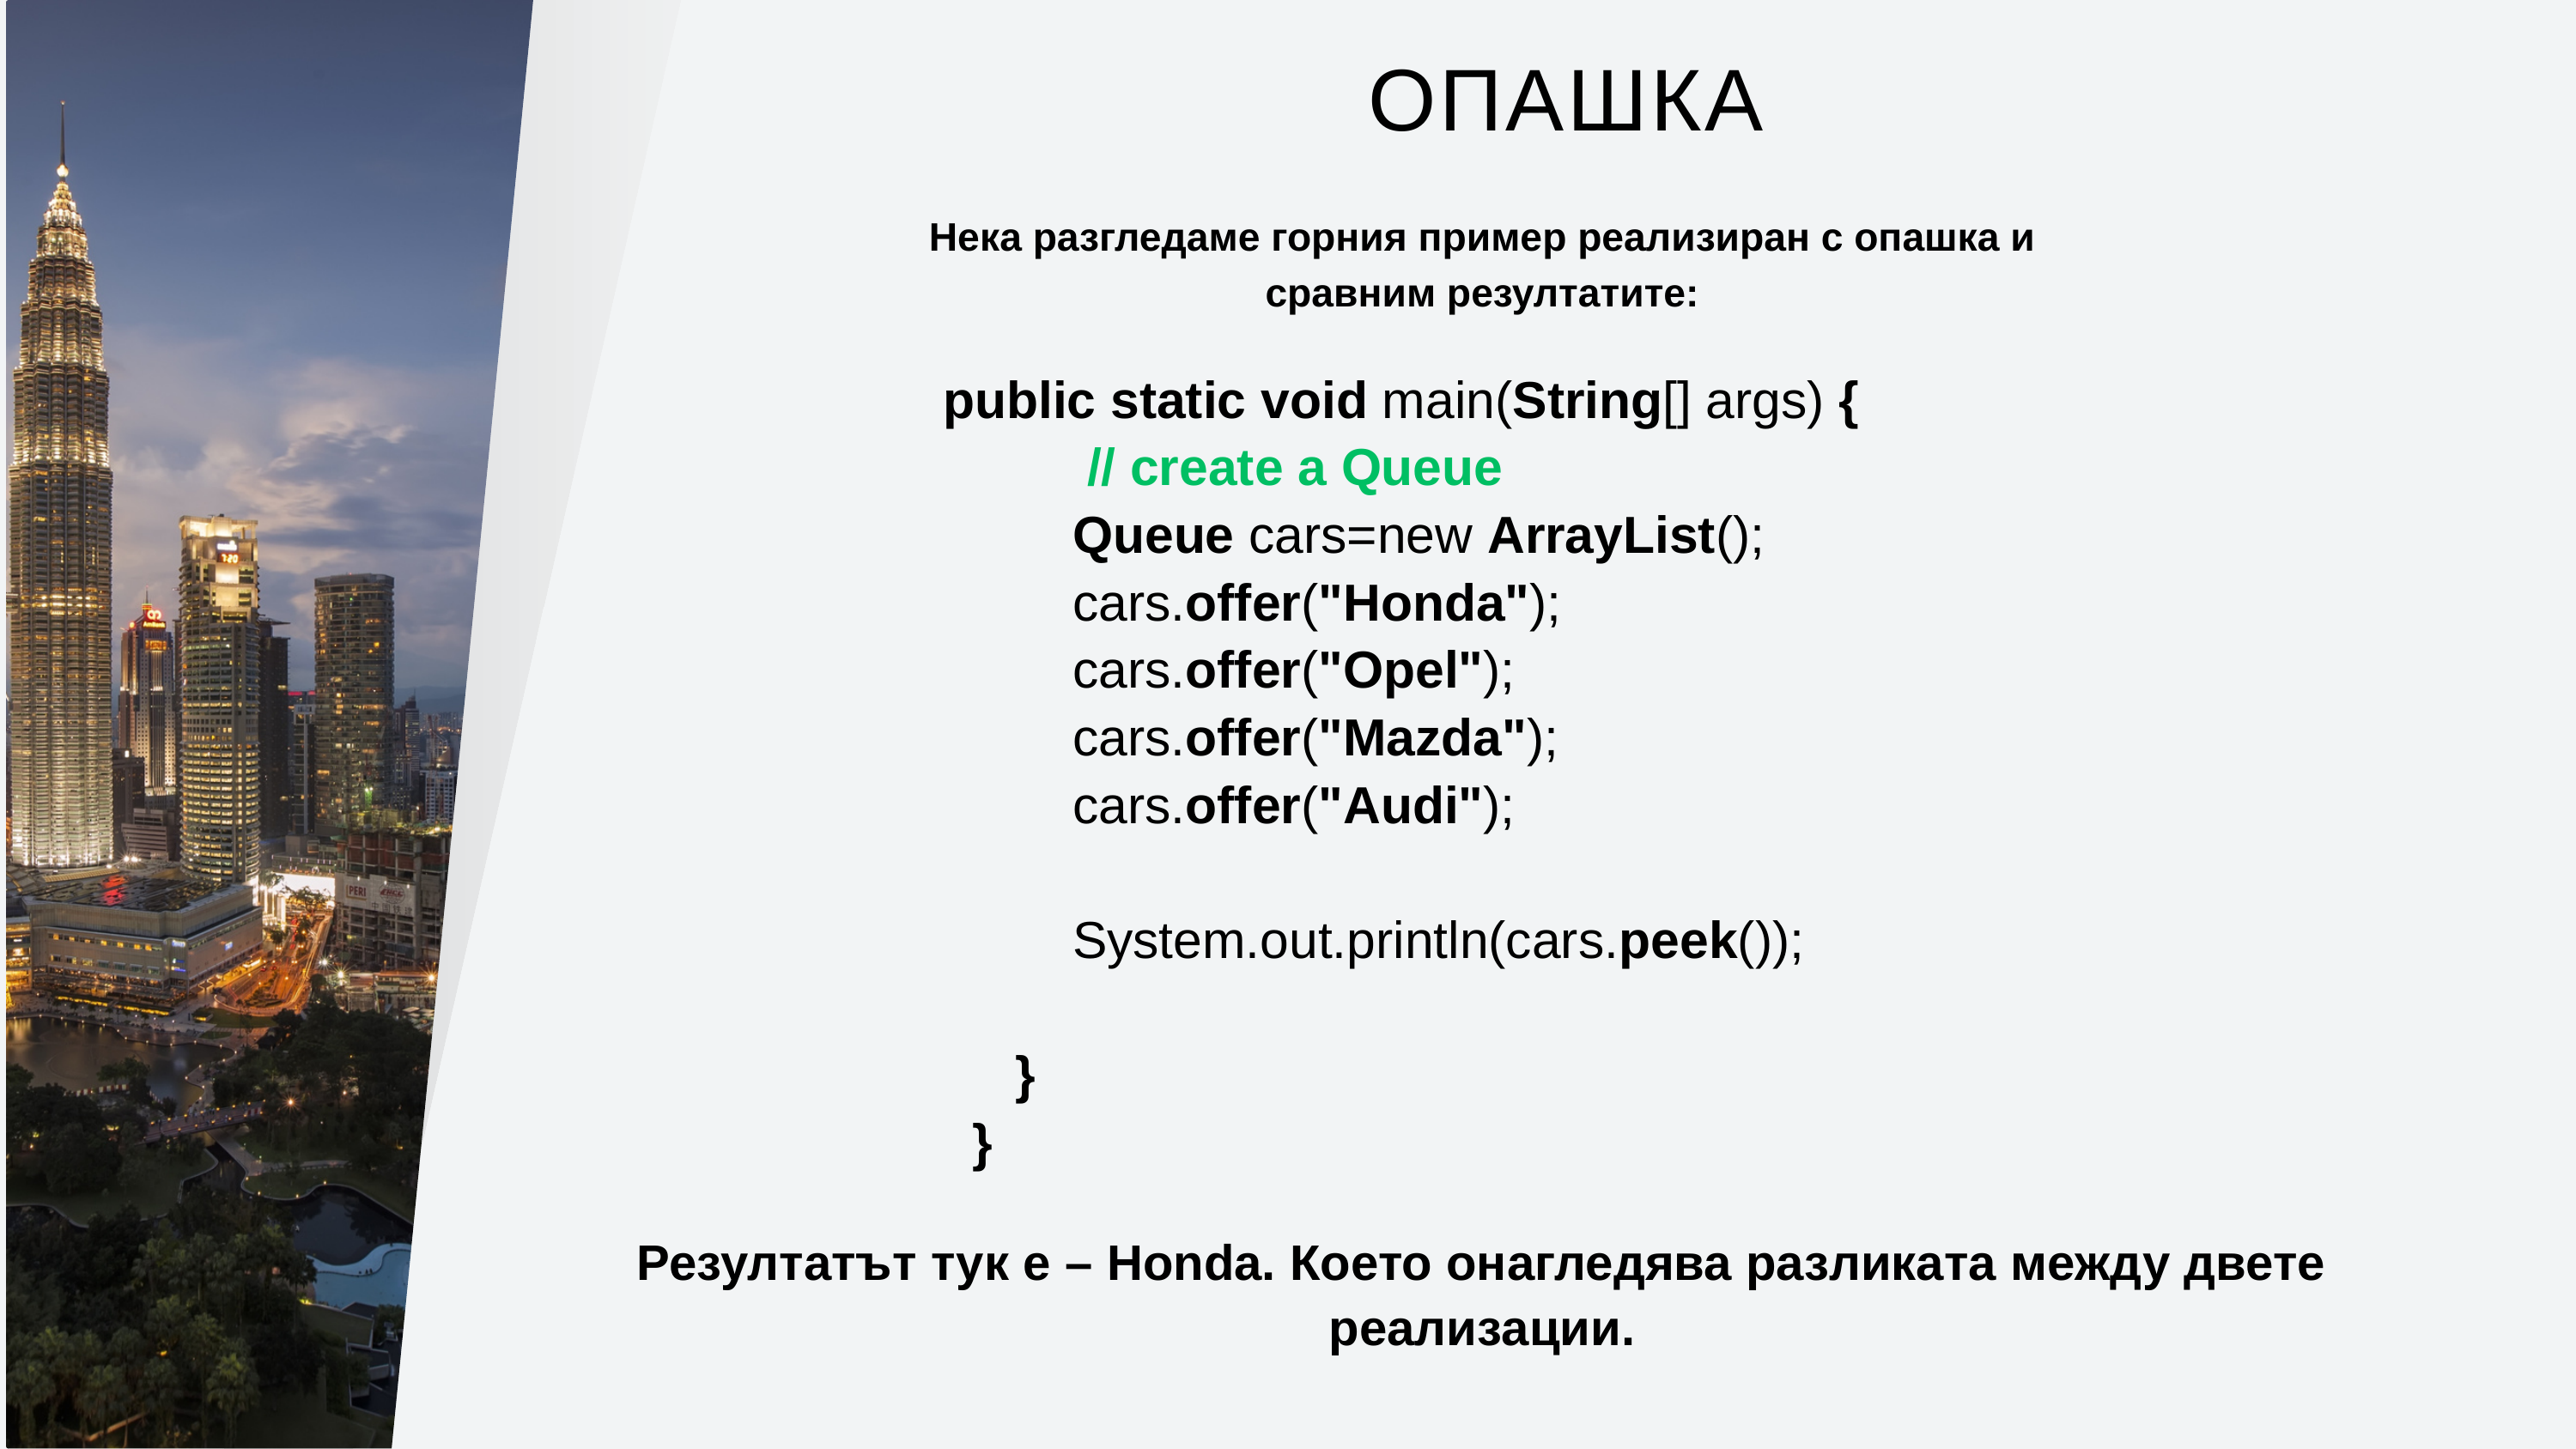

ОПАШКА
Нека разгледаме горния пример реализиран с опашка и сравним резултатите:
public static void main(String[] args) {
          // create a Queue
         Queue cars=new ArrayList();
         cars.offer("Honda");
         cars.offer("Opel");
         cars.offer("Mazda");
         cars.offer("Audi");

         System.out.println(cars.peek());

     }
  }
Резултатът тук е – Honda. Което онагледява разликата между двете реализации.